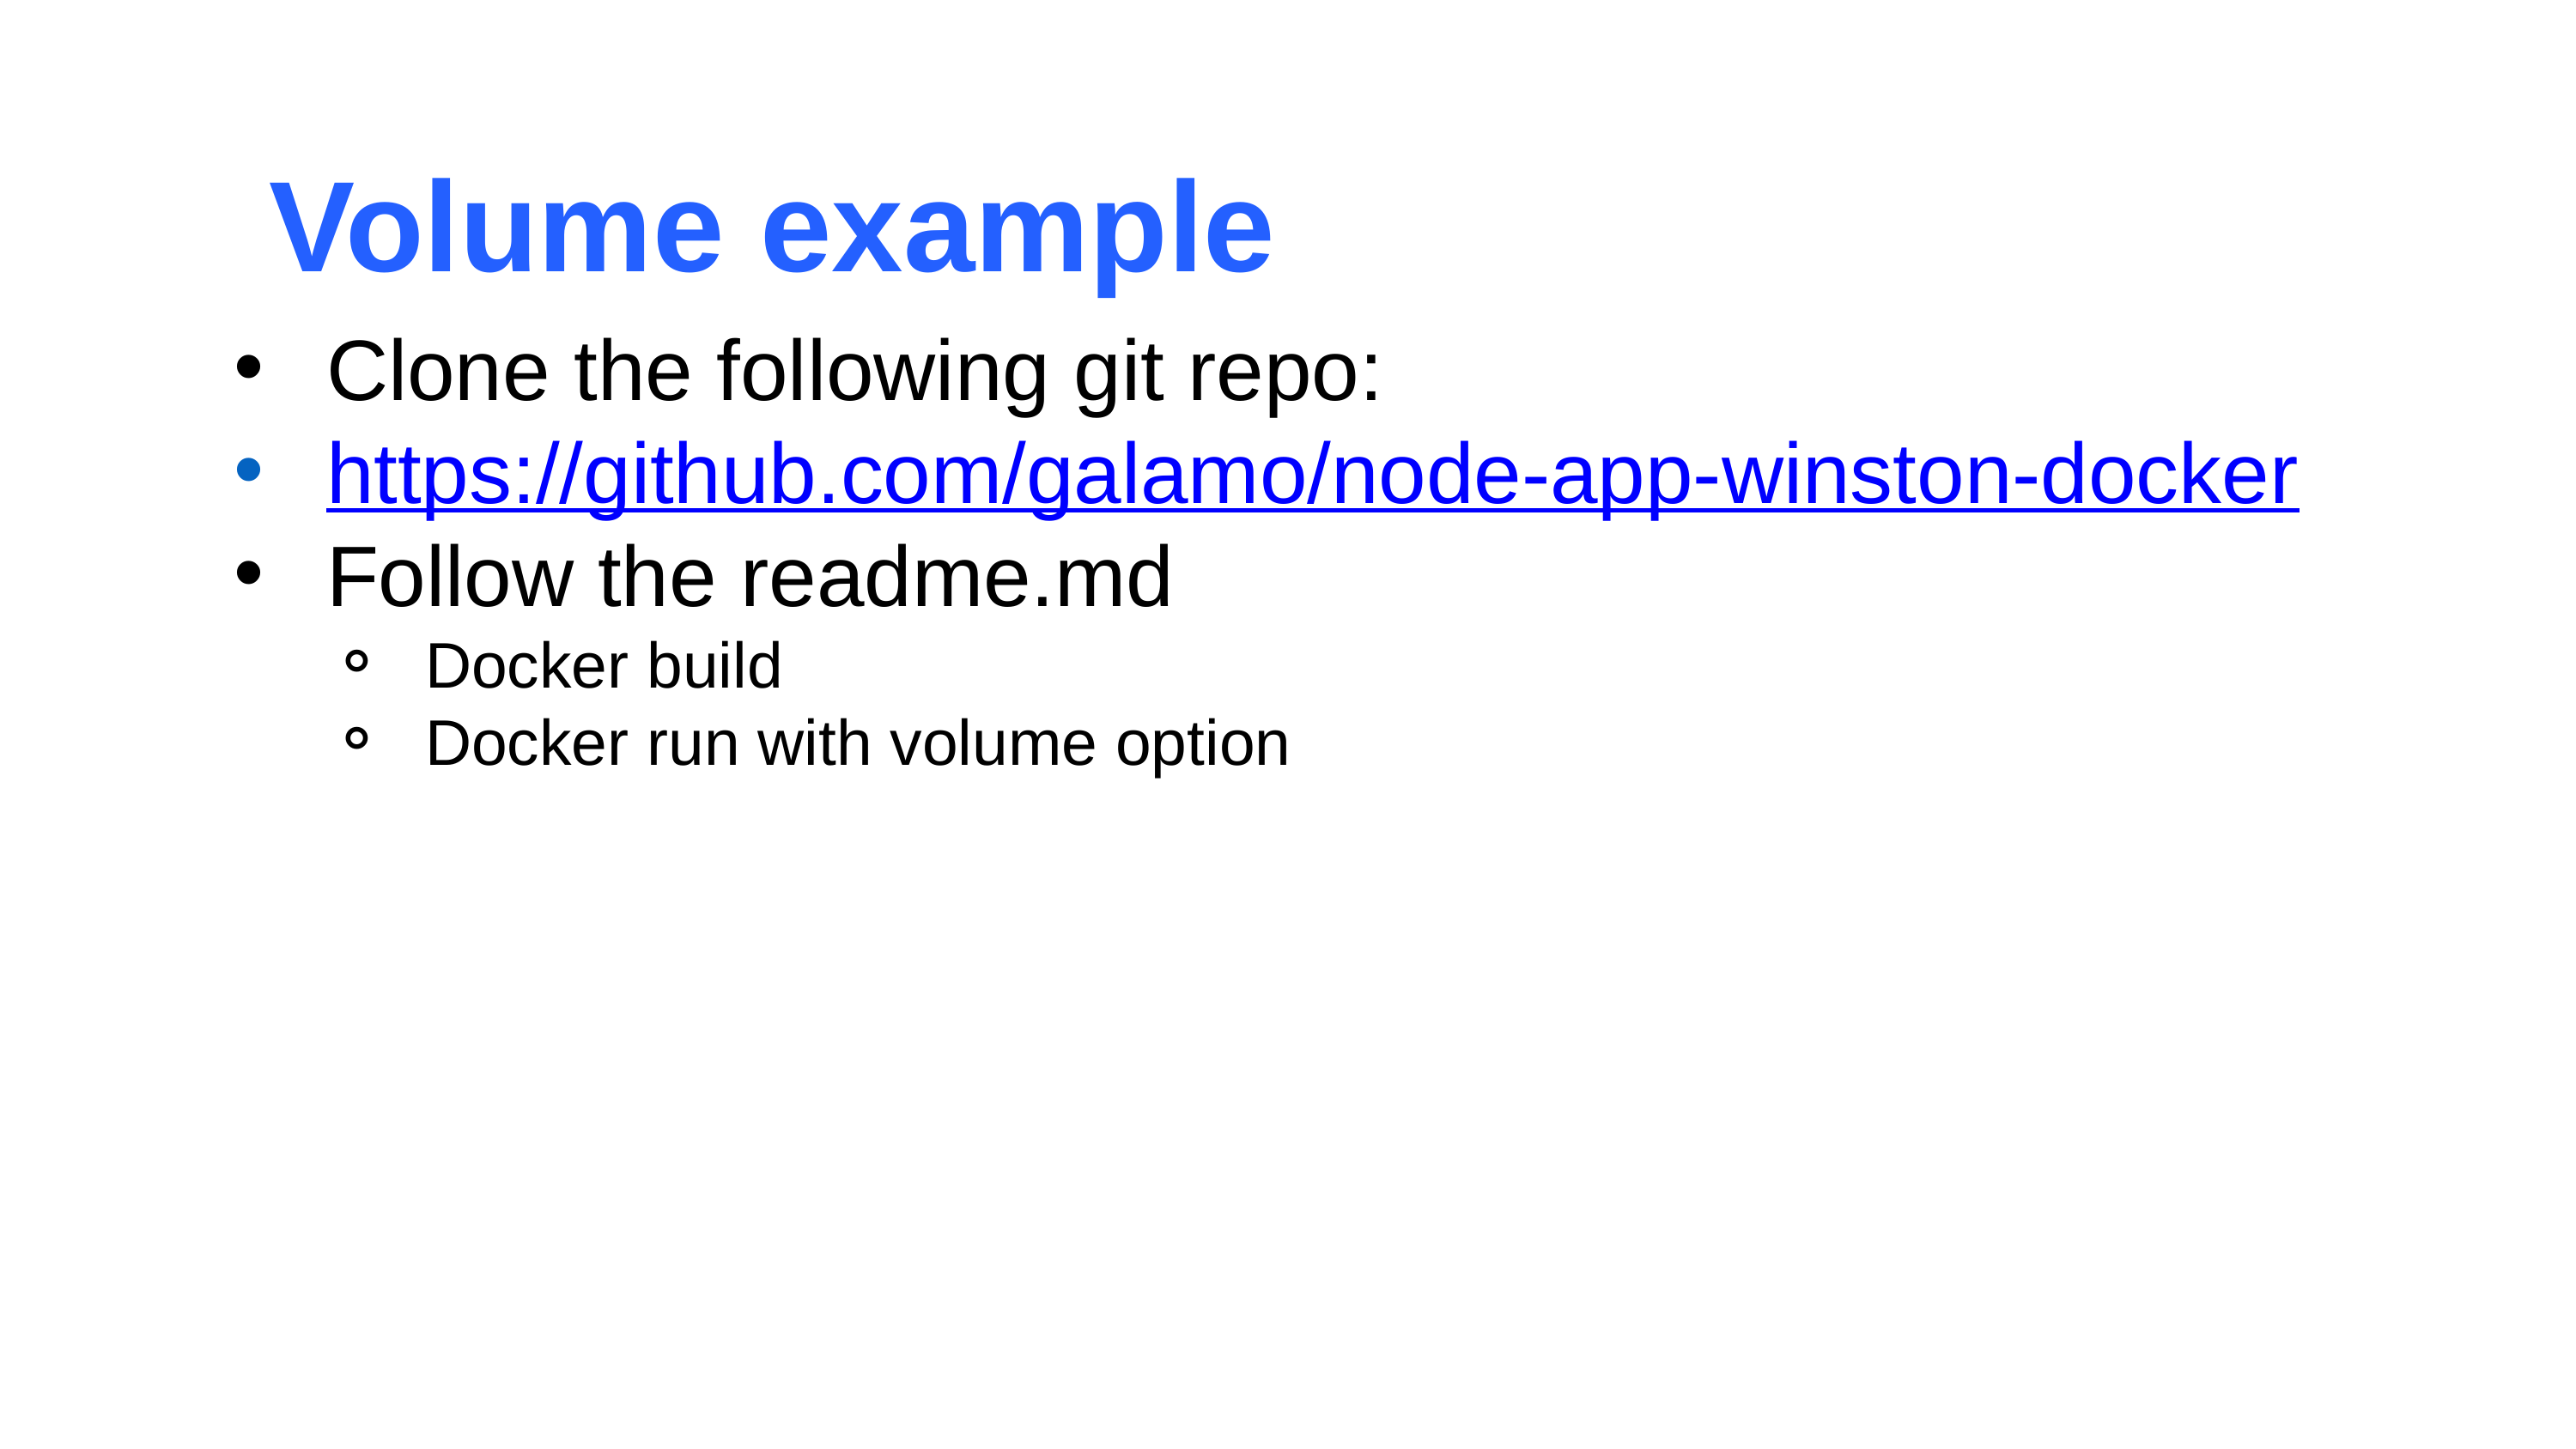

Volume example
Clone the following git repo:
https://github.com/galamo/node-app-winston-docker
Follow the readme.md
Docker build
Docker run with volume option